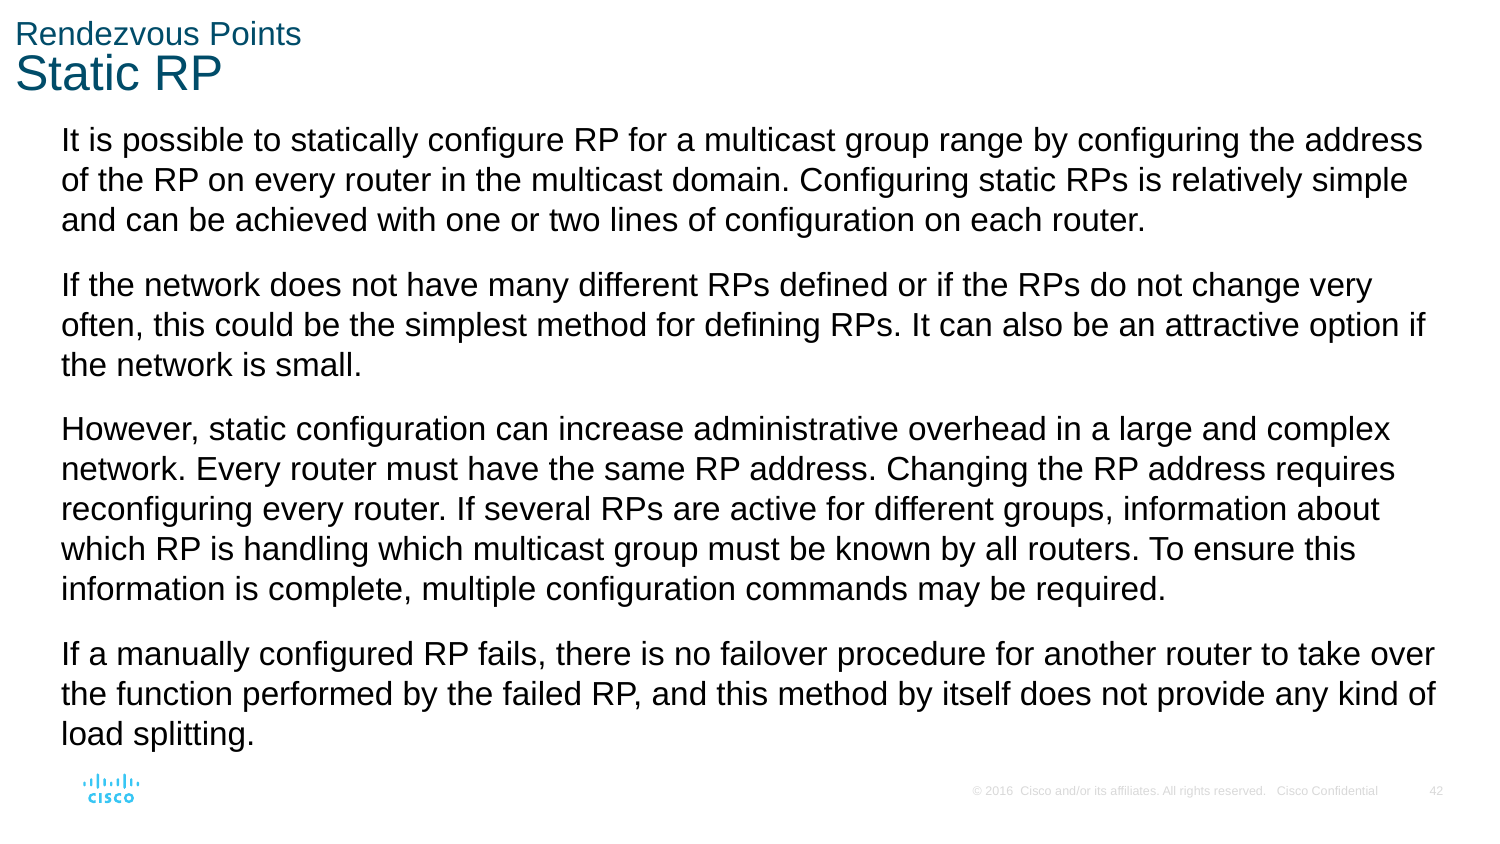

# Rendezvous Points Static RP
It is possible to statically configure RP for a multicast group range by configuring the address of the RP on every router in the multicast domain. Configuring static RPs is relatively simple and can be achieved with one or two lines of configuration on each router.
If the network does not have many different RPs defined or if the RPs do not change very often, this could be the simplest method for defining RPs. It can also be an attractive option if the network is small.
However, static configuration can increase administrative overhead in a large and complex network. Every router must have the same RP address. Changing the RP address requires reconfiguring every router. If several RPs are active for different groups, information about which RP is handling which multicast group must be known by all routers. To ensure this information is complete, multiple configuration commands may be required.
If a manually configured RP fails, there is no failover procedure for another router to take over the function performed by the failed RP, and this method by itself does not provide any kind of load splitting.